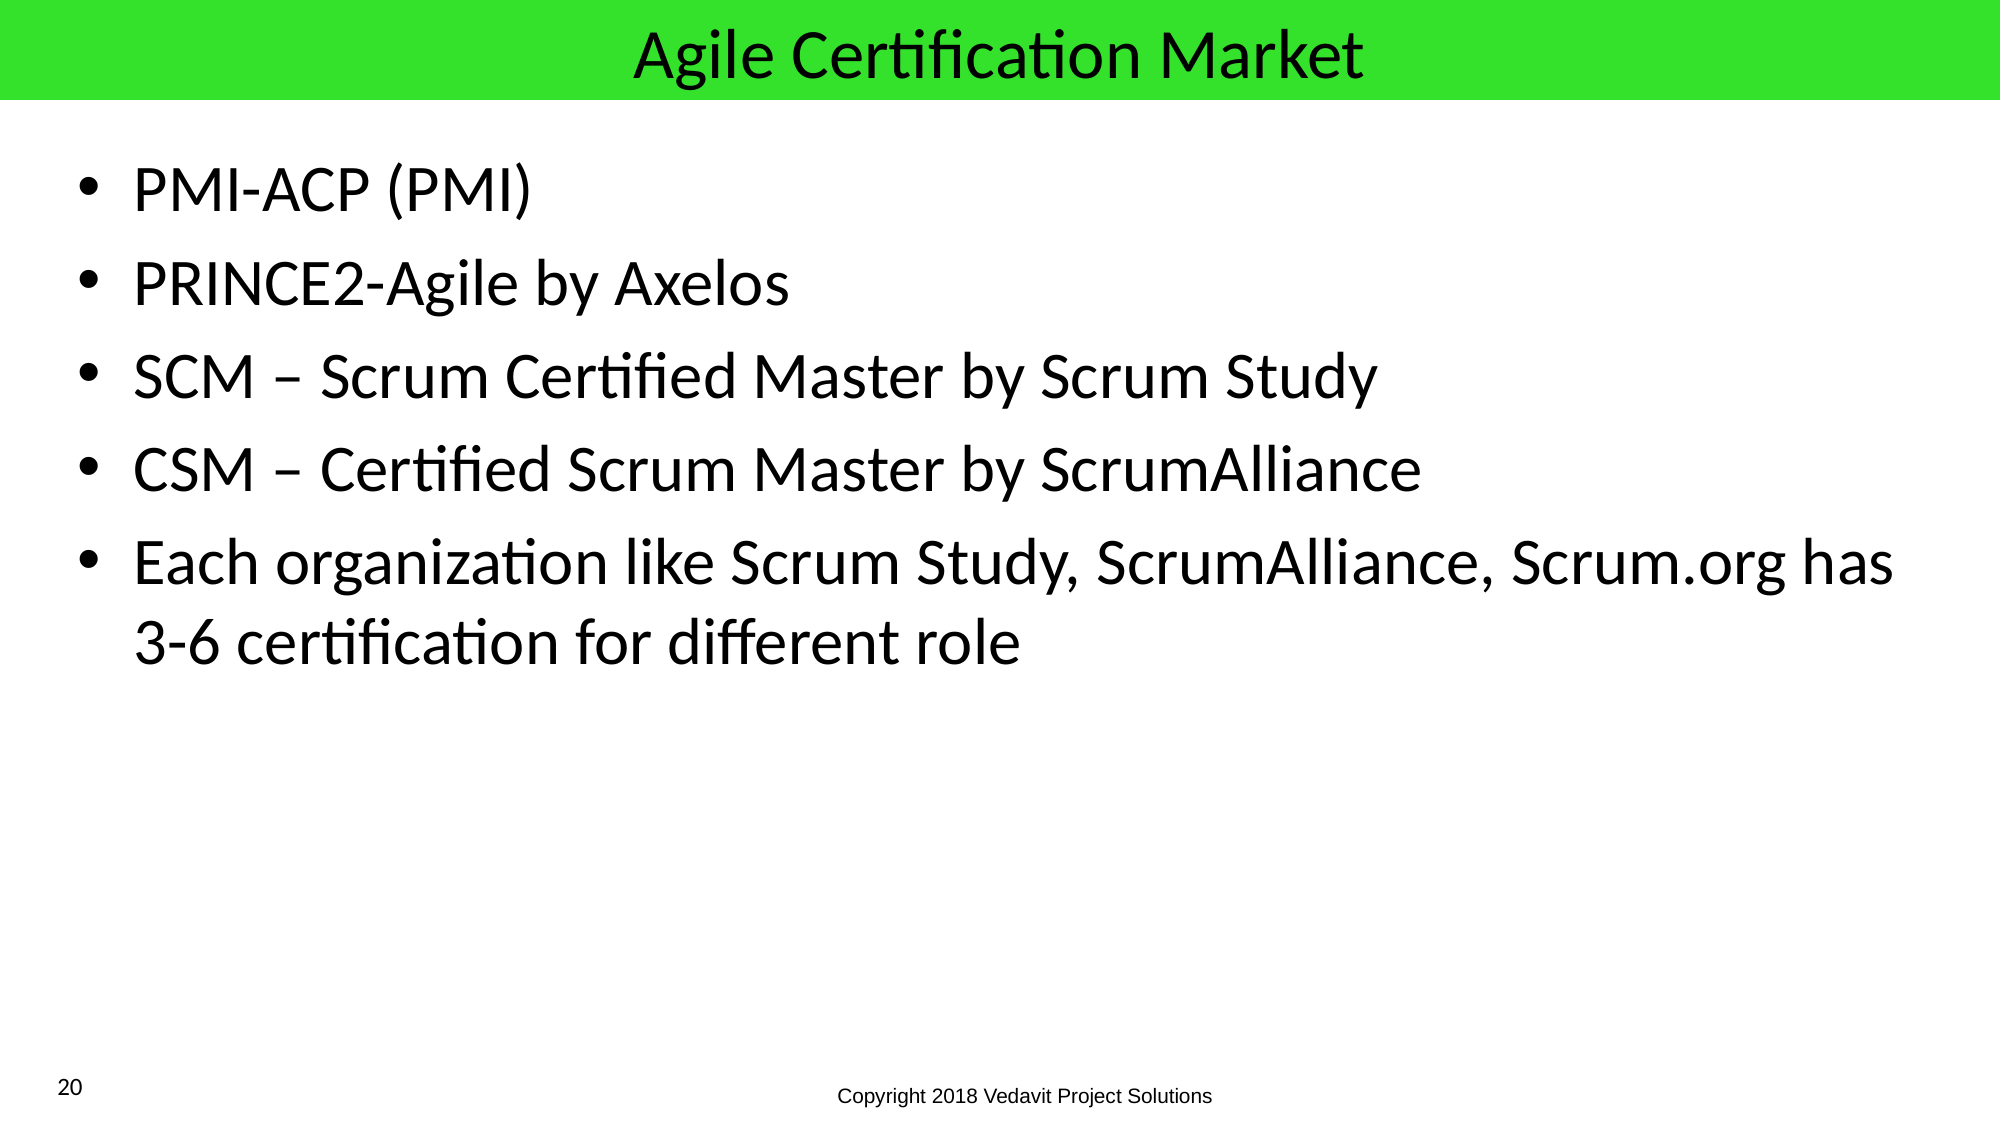

# Agile Certification Market
PMI-ACP (PMI)
PRINCE2-Agile by Axelos
SCM – Scrum Certified Master by Scrum Study
CSM – Certified Scrum Master by ScrumAlliance
Each organization like Scrum Study, ScrumAlliance, Scrum.org has 3-6 certification for different role
20